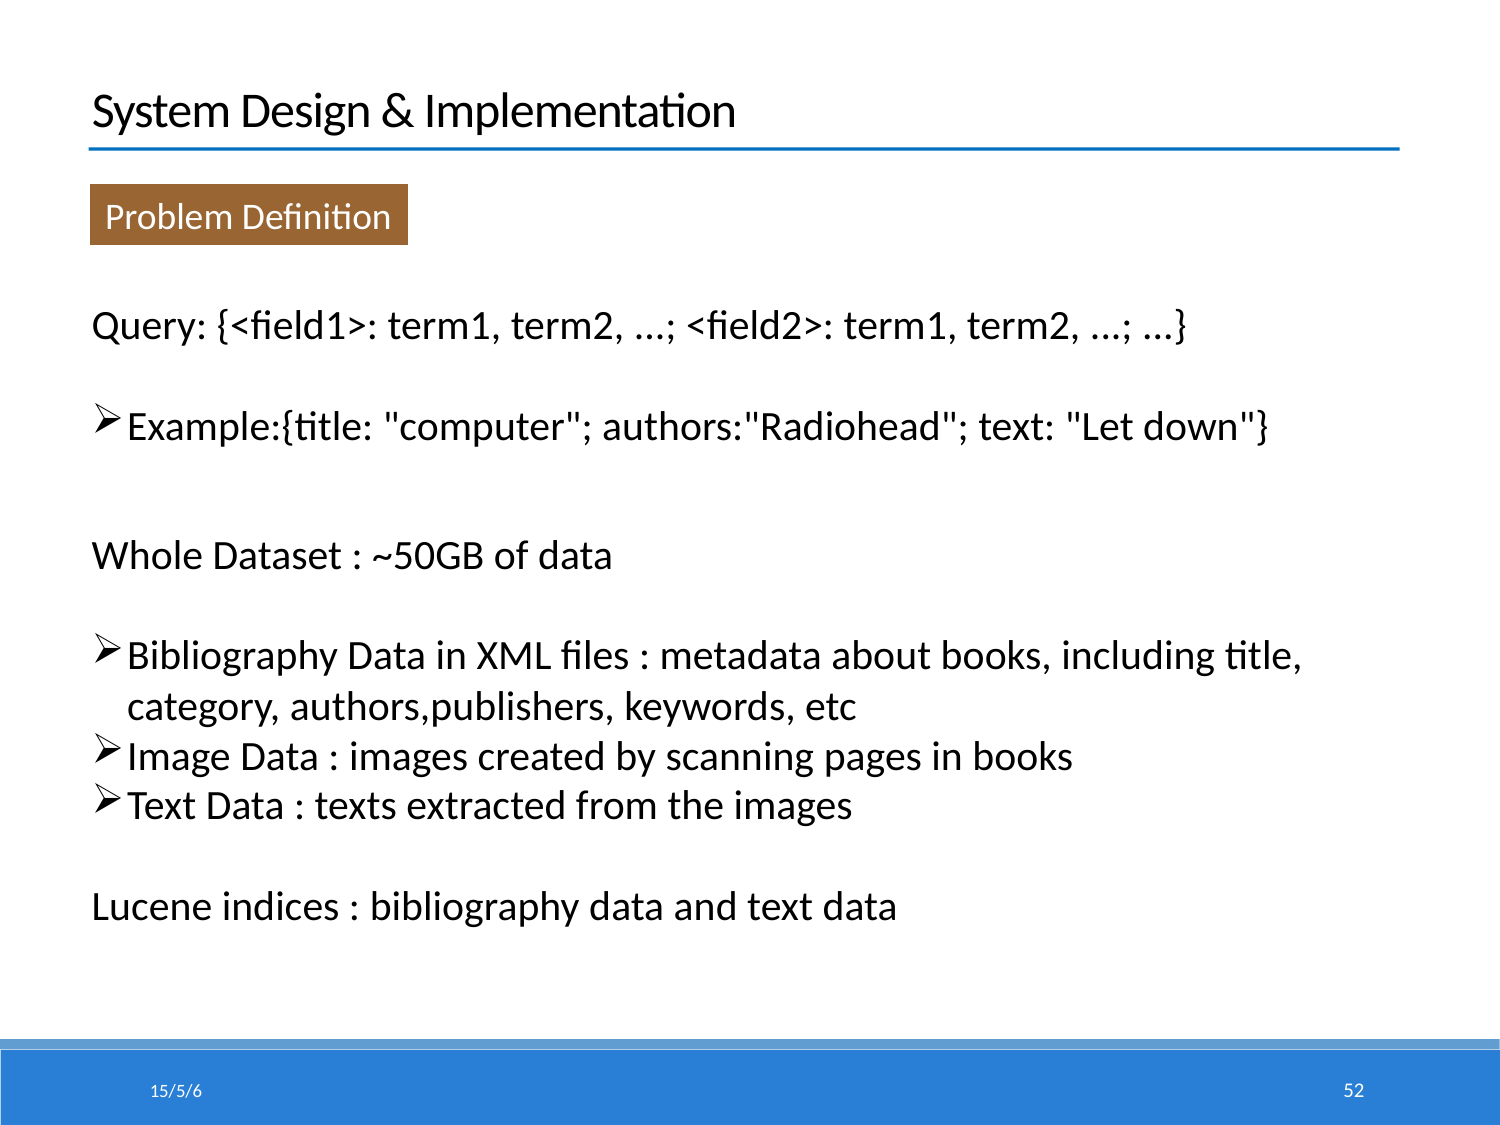

System Design & Implementation

Problem Definition
Query: {<field1>: term1, term2, ...; <field2>: term1, term2, ...; ...}

Example:{title: "computer"; authors:"Radiohead"; text: "Let down"}

Whole Dataset : ~50GB of data

Bibliography Data in XML files : metadata about books, including title, category, authors,publishers, keywords, etc
Image Data : images created by scanning pages in books
Text Data : texts extracted from the images

Lucene indices : bibliography data and text data
15/5/6
52